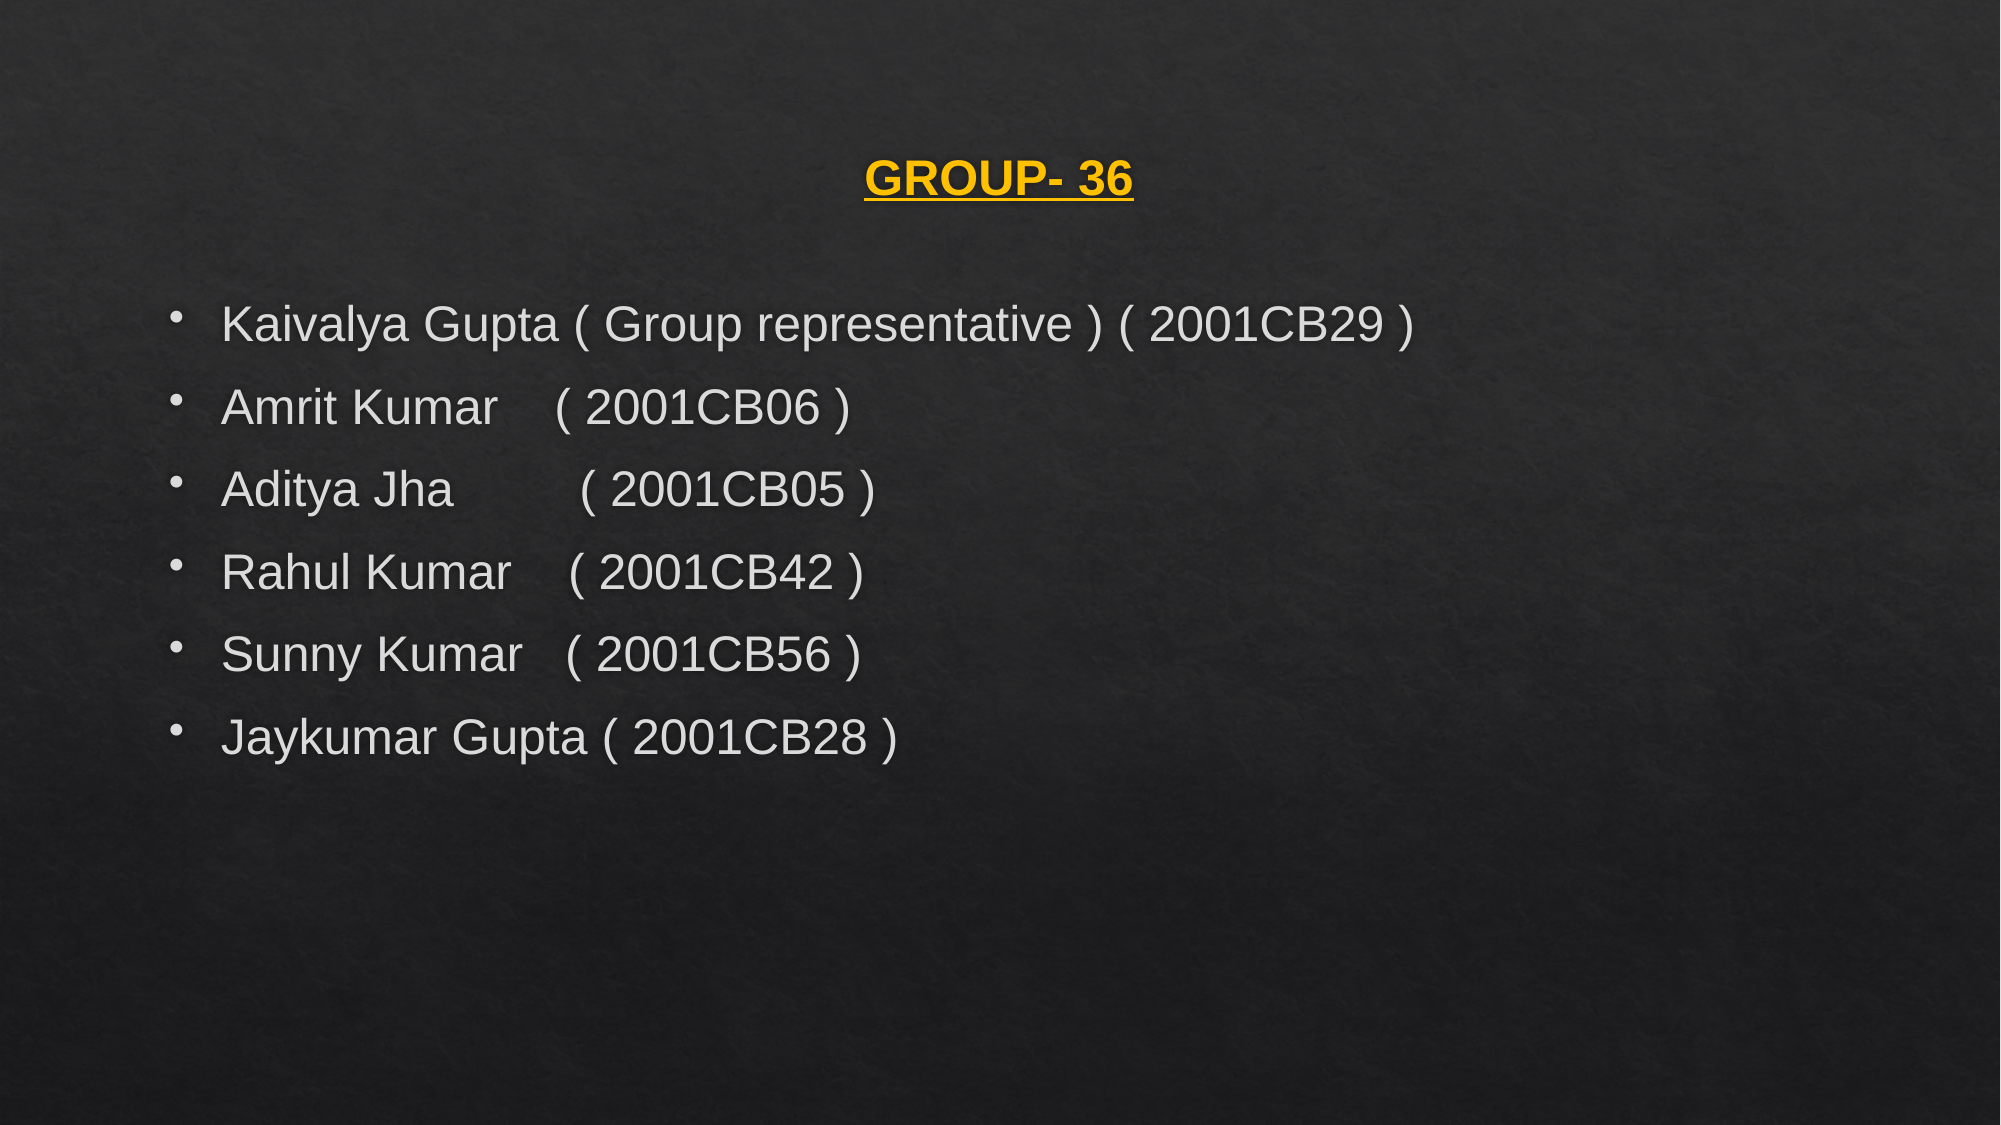

# GROUP- 36
Kaivalya Gupta ( Group representative ) ( 2001CB29 )
Amrit Kumar    ( 2001CB06 )
Aditya Jha         ( 2001CB05 )
Rahul Kumar    ( 2001CB42 )
Sunny Kumar   ( 2001CB56 )
Jaykumar Gupta ( 2001CB28 )